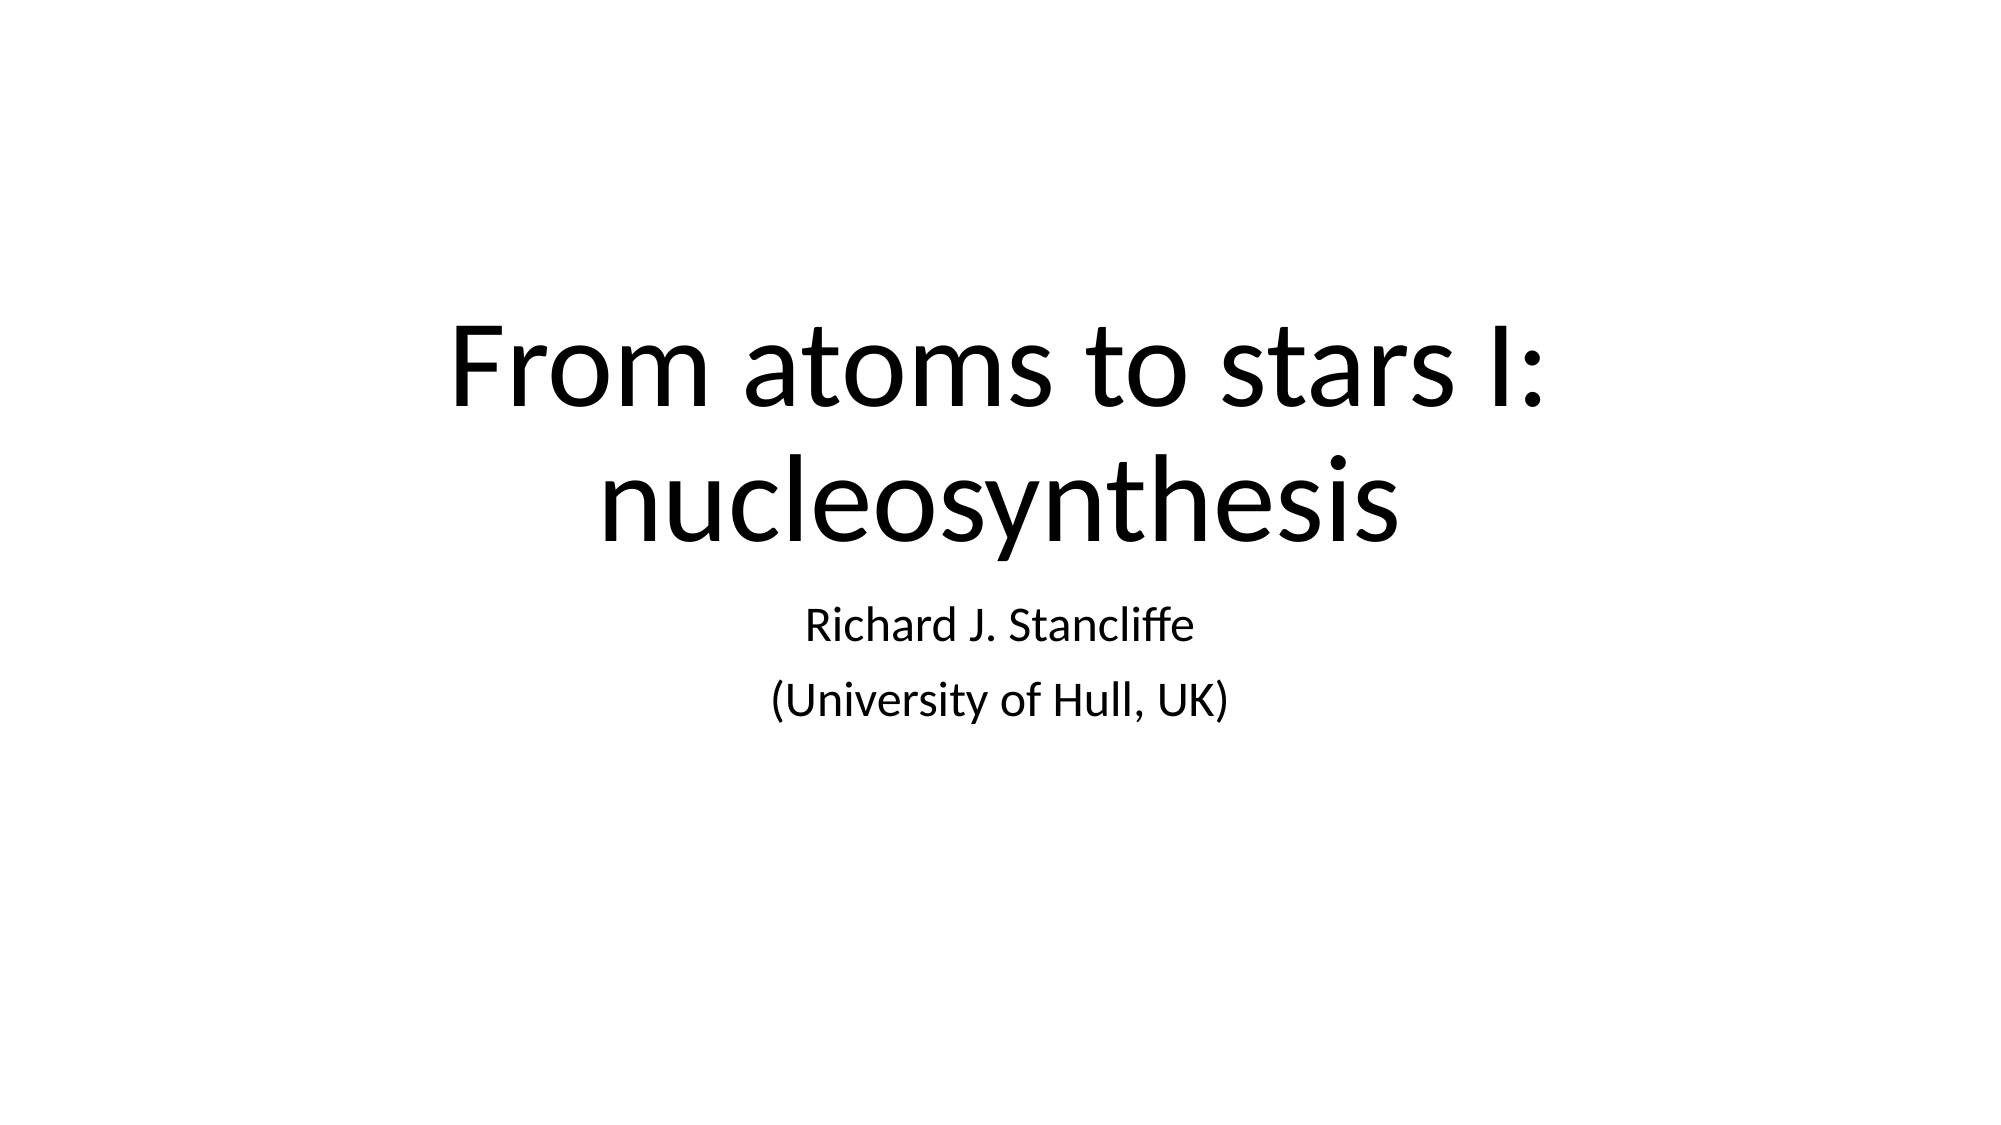

# From atoms to stars I: nucleosynthesis
Richard J. Stancliffe
(University of Hull, UK)